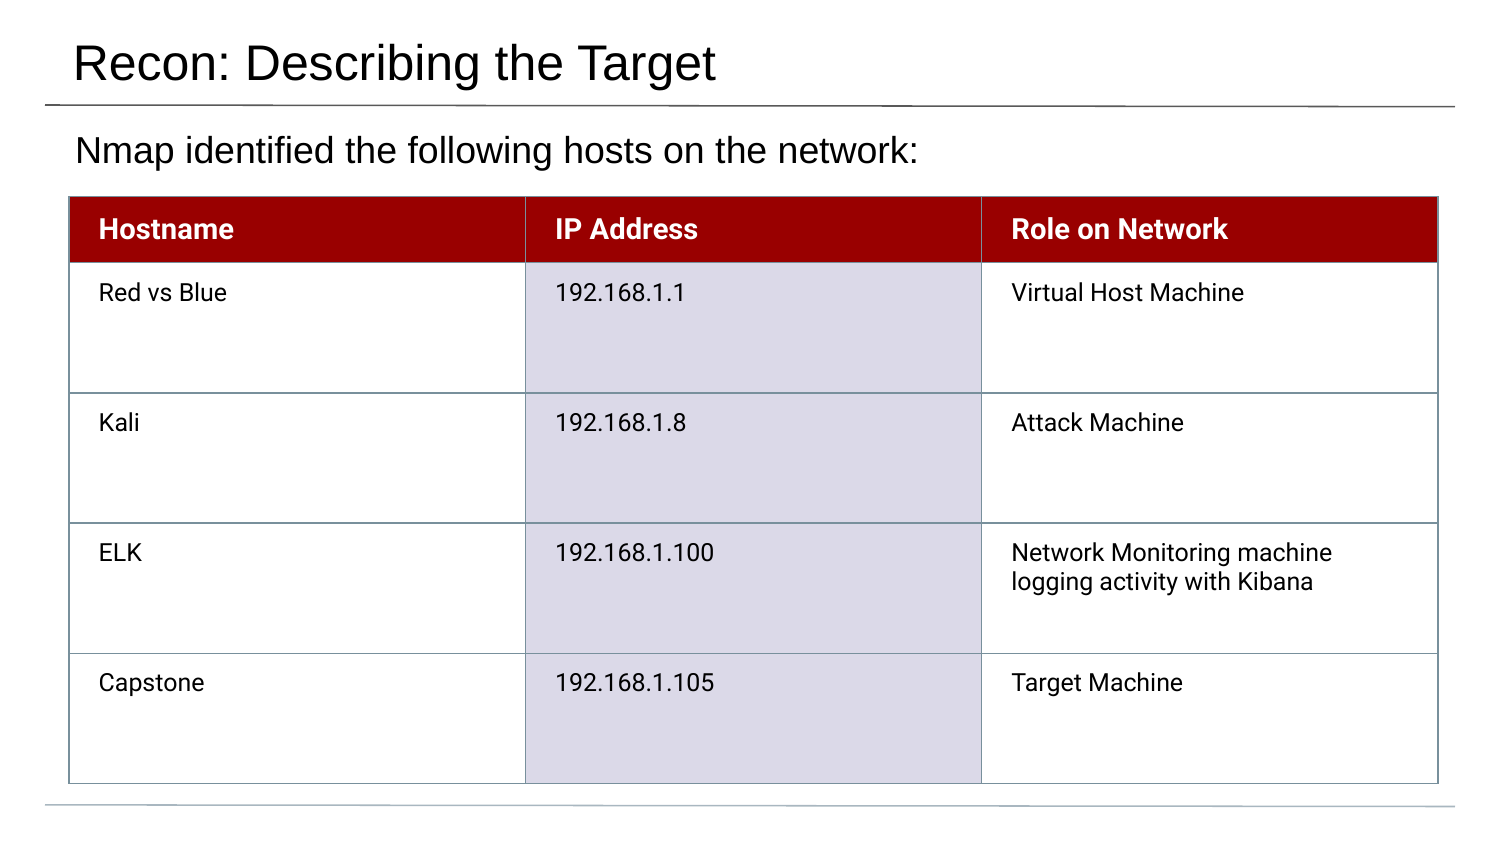

# Recon: Describing the Target
Nmap identified the following hosts on the network:
| Hostname | IP Address | Role on Network |
| --- | --- | --- |
| Red vs Blue | 192.168.1.1 | Virtual Host Machine |
| Kali | 192.168.1.8 | Attack Machine |
| ELK | 192.168.1.100 | Network Monitoring machine logging activity with Kibana |
| Capstone | 192.168.1.105 | Target Machine |